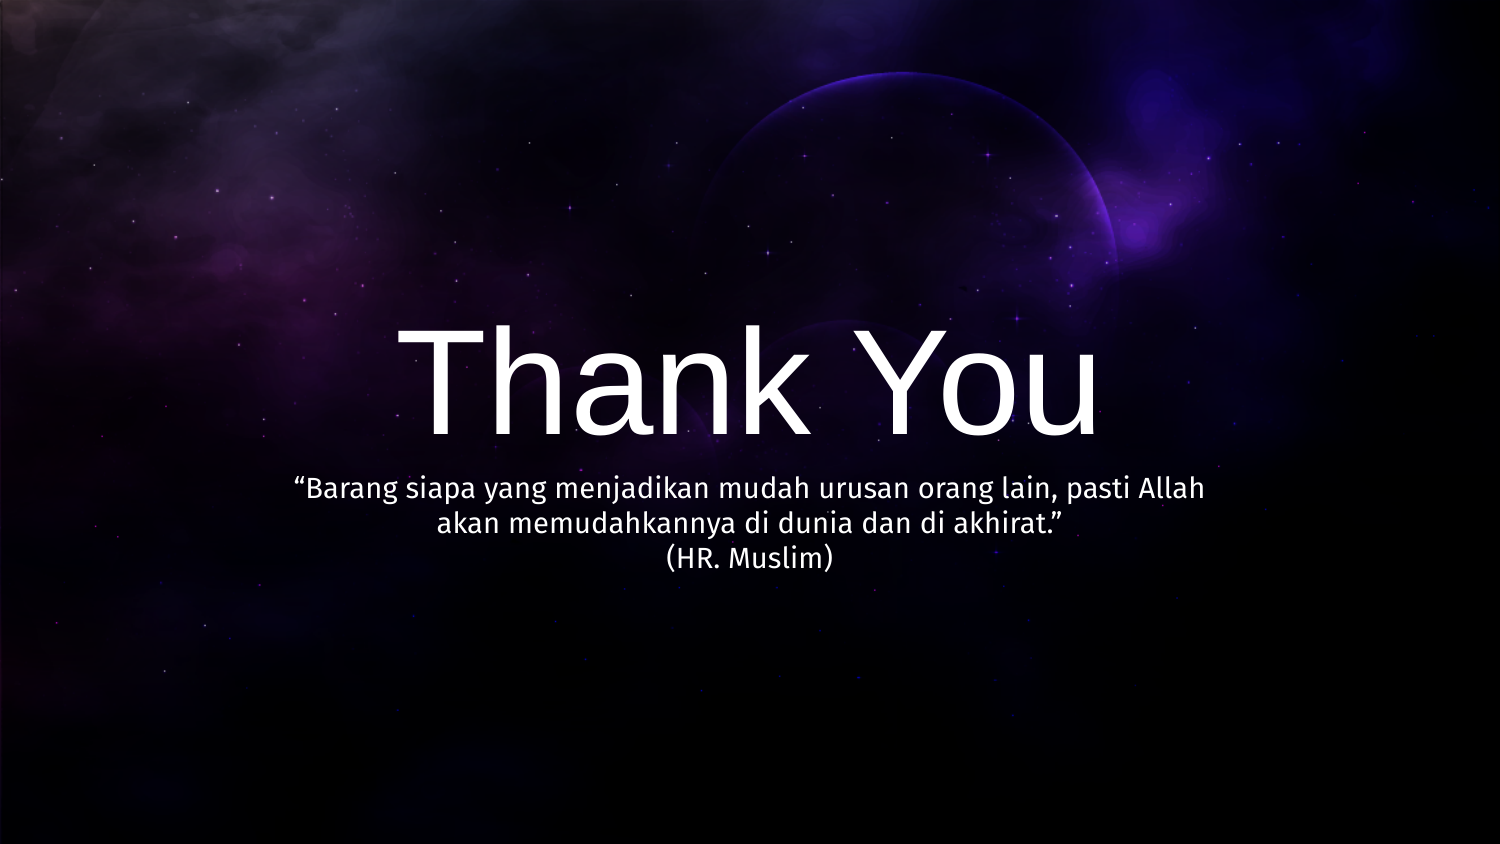

# Thank You
“Barang siapa yang menjadikan mudah urusan orang lain, pasti Allah akan memudahkannya di dunia dan di akhirat.”
(HR. Muslim)